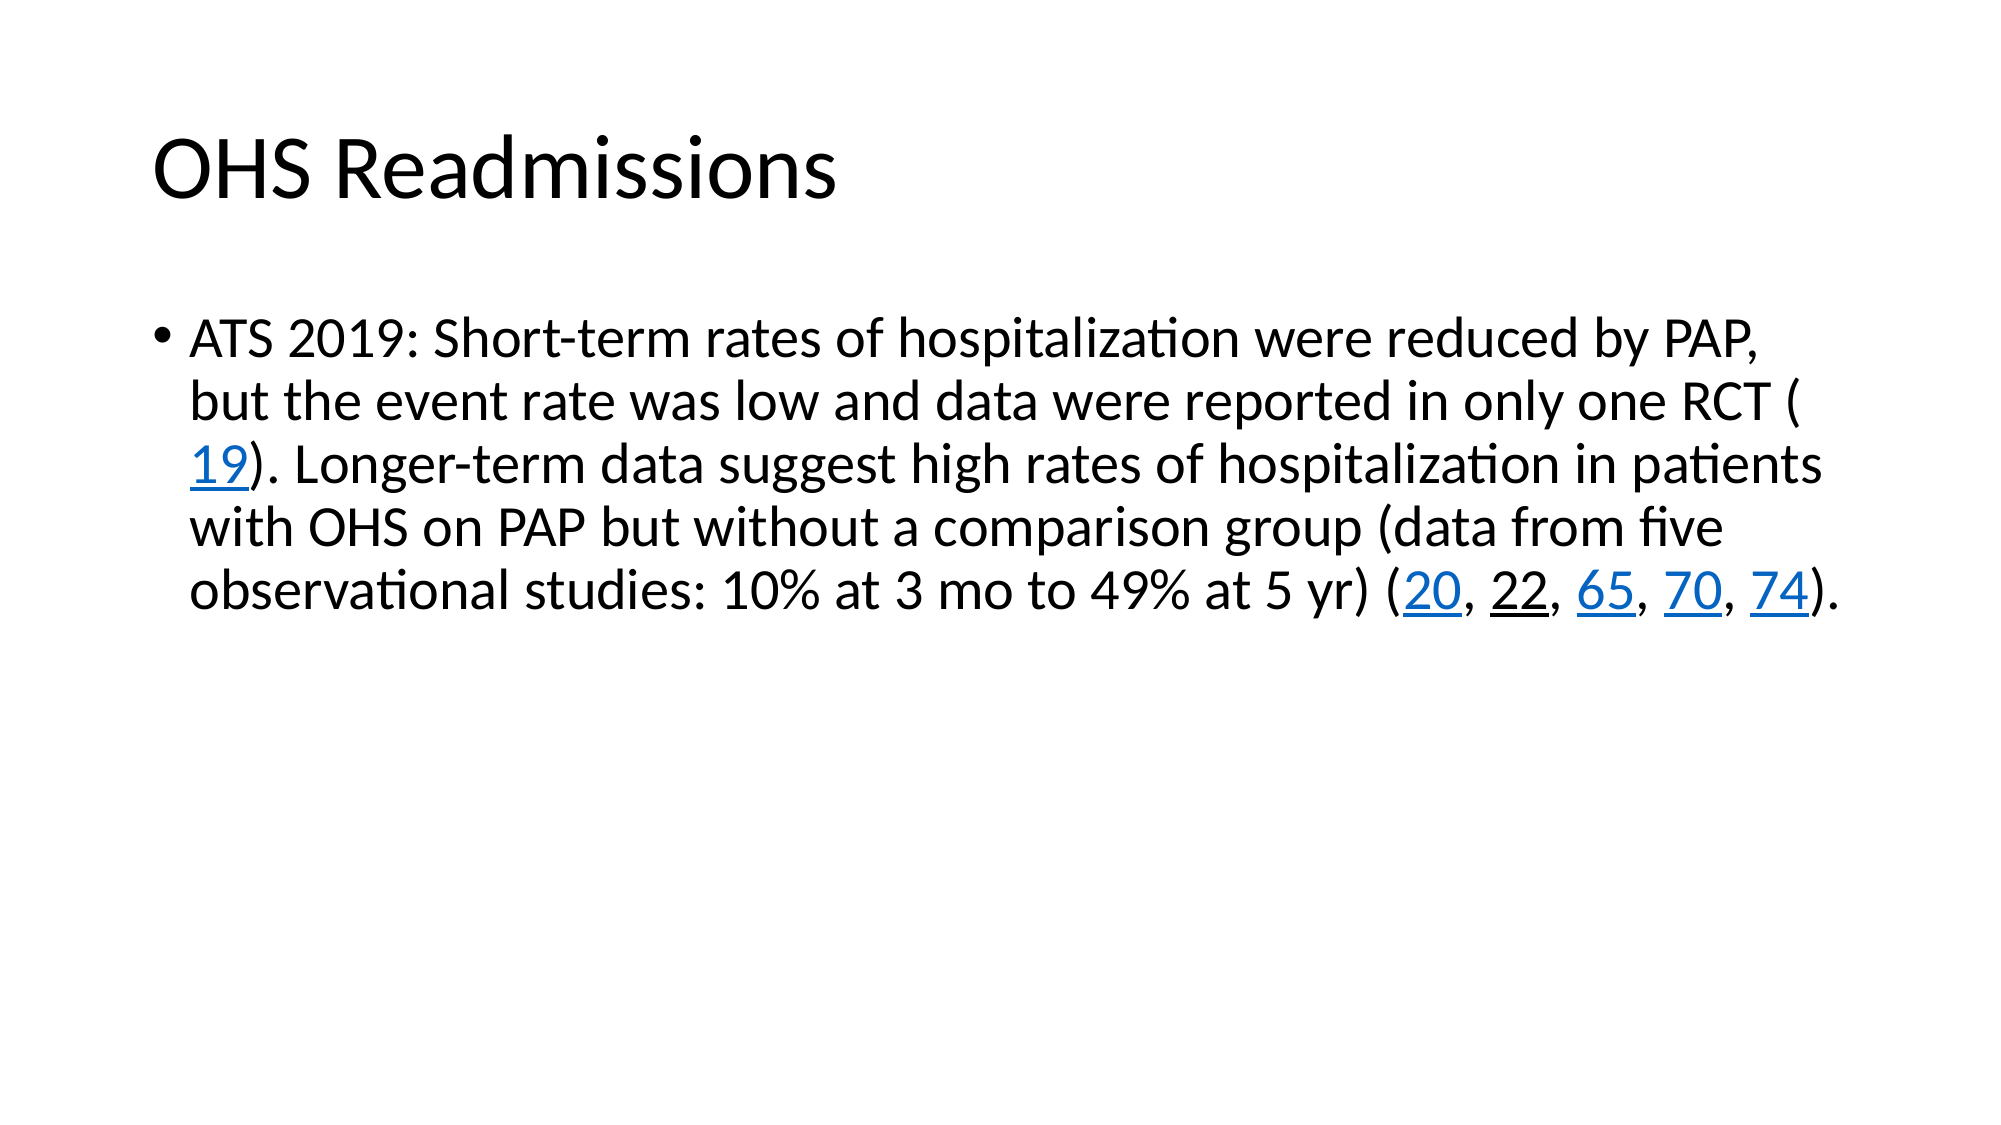

# OHS Readmissions
ATS 2019: Short-term rates of hospitalization were reduced by PAP, but the event rate was low and data were reported in only one RCT (19). Longer-term data suggest high rates of hospitalization in patients with OHS on PAP but without a comparison group (data from five observational studies: 10% at 3 mo to 49% at 5 yr) (20, 22, 65, 70, 74).